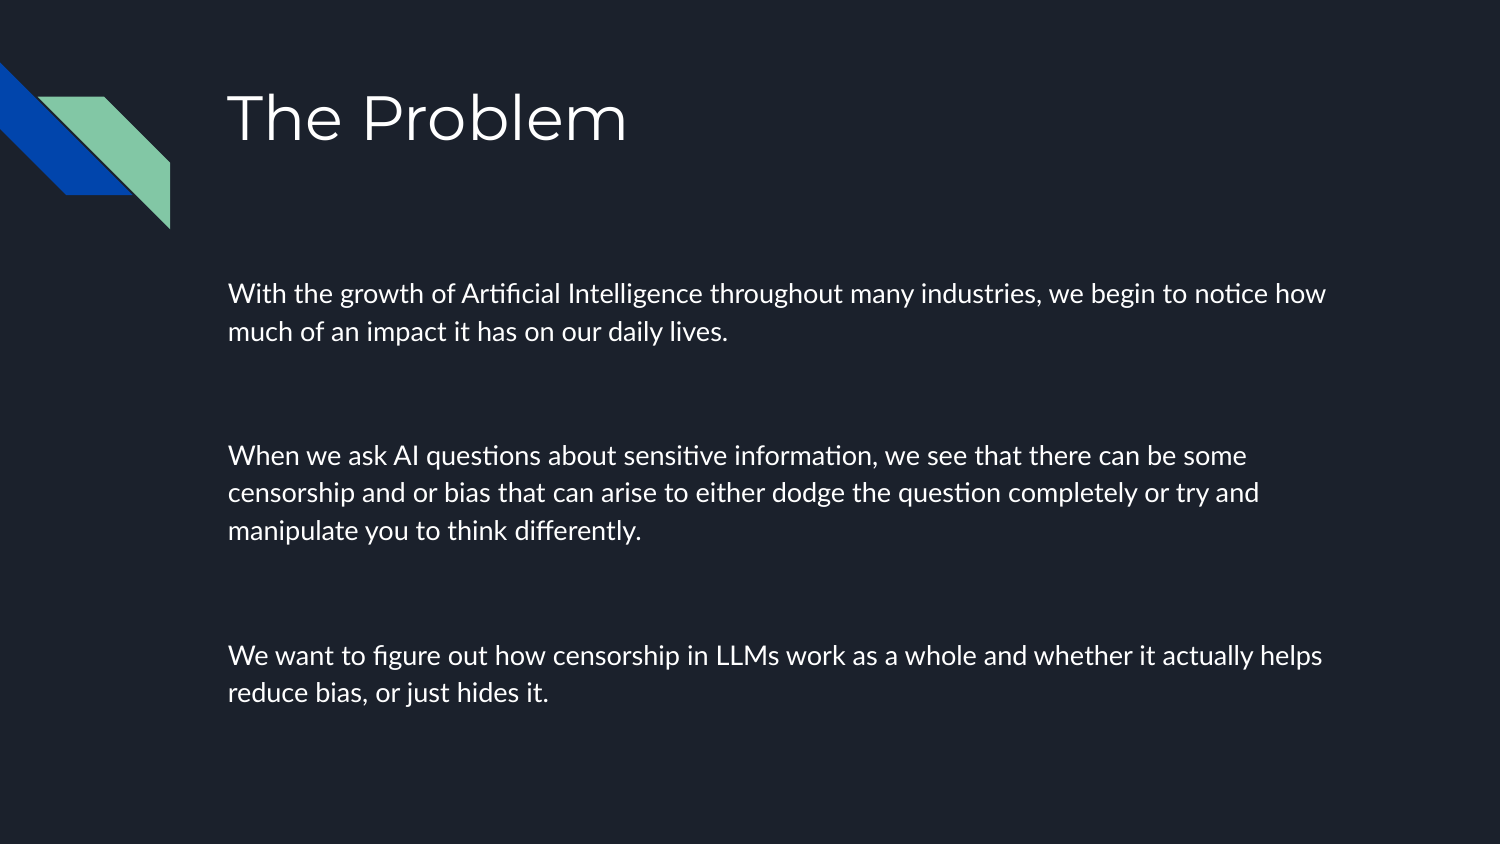

# The Problem
With the growth of Artificial Intelligence throughout many industries, we begin to notice how much of an impact it has on our daily lives.

When we ask AI questions about sensitive information, we see that there can be some censorship and or bias that can arise to either dodge the question completely or try and manipulate you to think differently.

We want to figure out how censorship in LLMs work as a whole and whether it actually helps reduce bias, or just hides it.